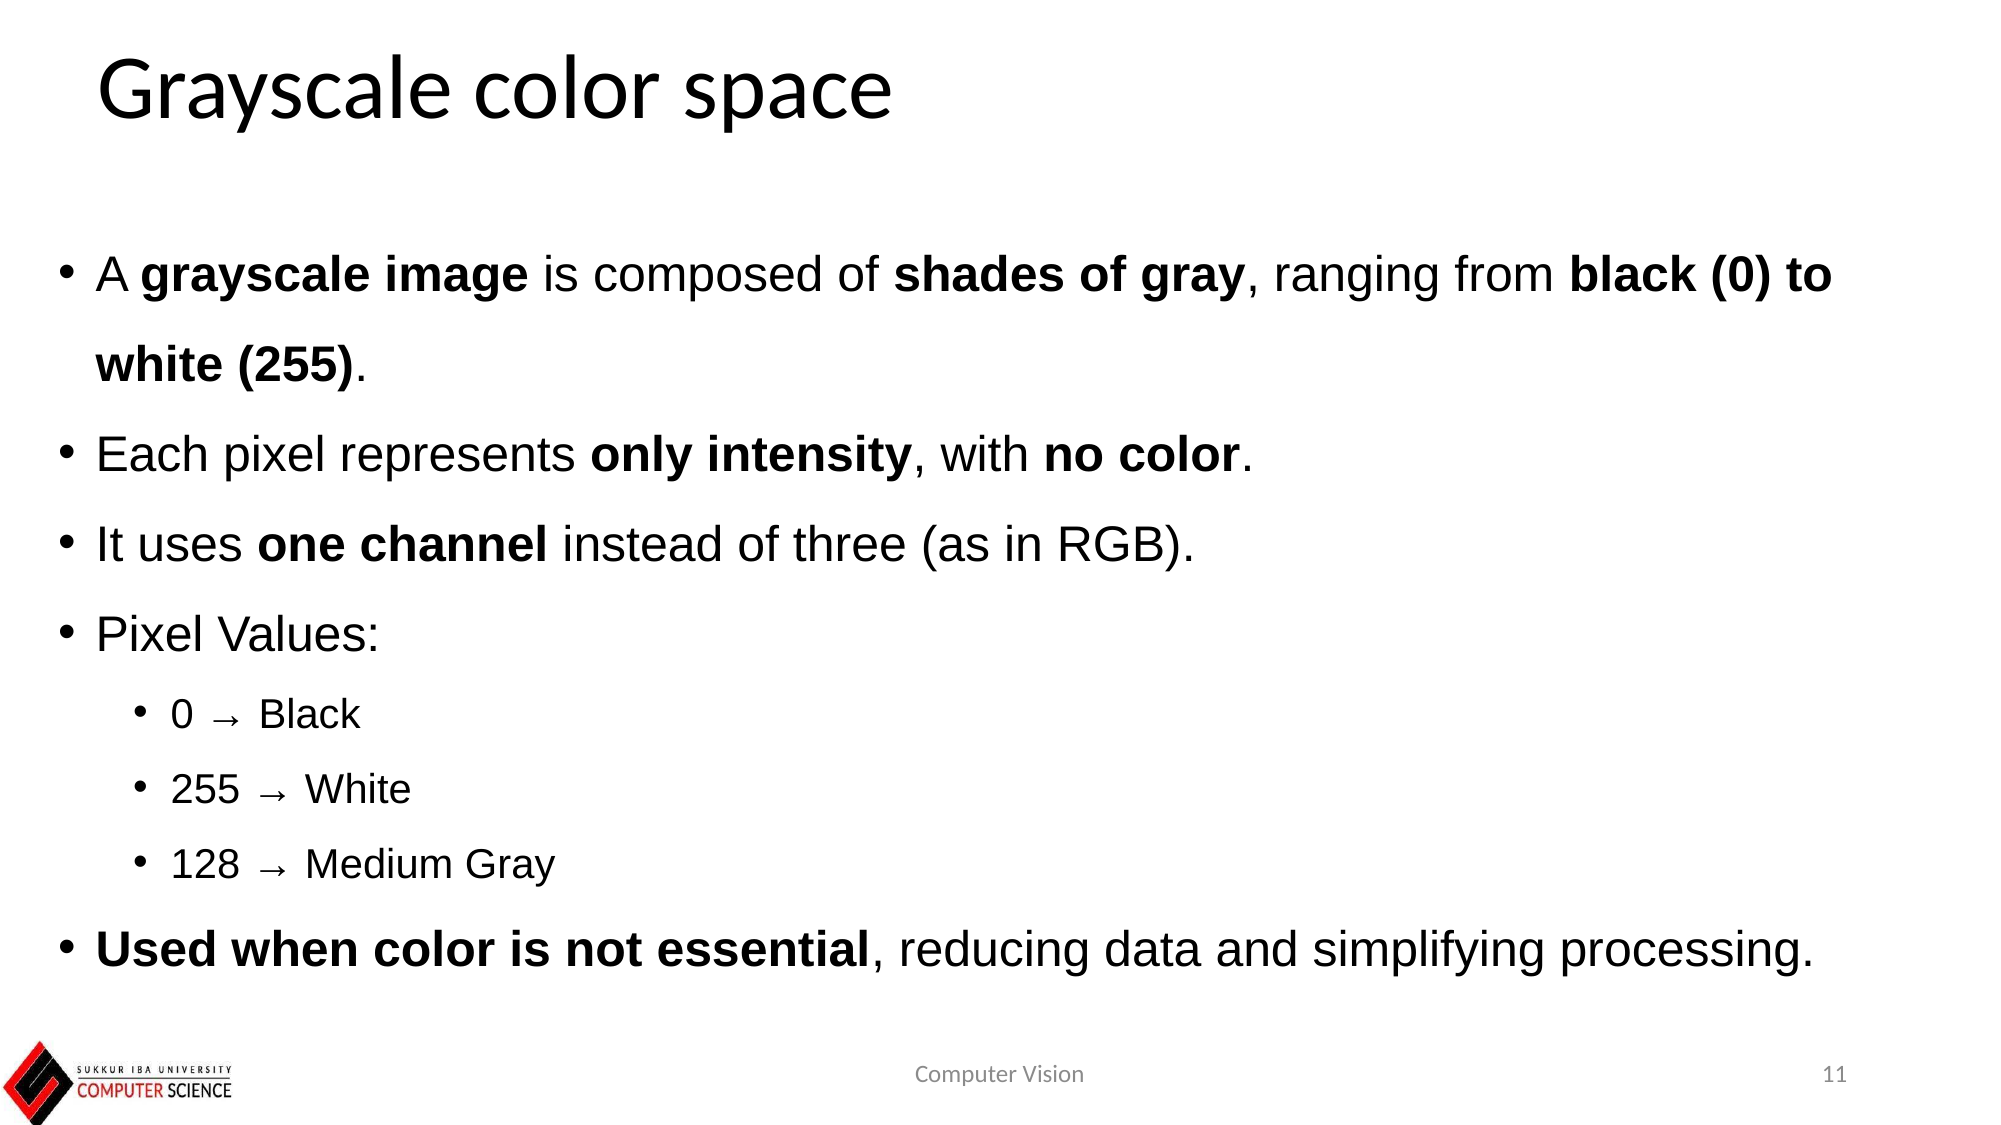

# Grayscale color space
A grayscale image is composed of shades of gray, ranging from black (0) to white (255).
Each pixel represents only intensity, with no color.
It uses one channel instead of three (as in RGB).
Pixel Values:
0 → Black
255 → White
128 → Medium Gray
Used when color is not essential, reducing data and simplifying processing.
Computer Vision
11